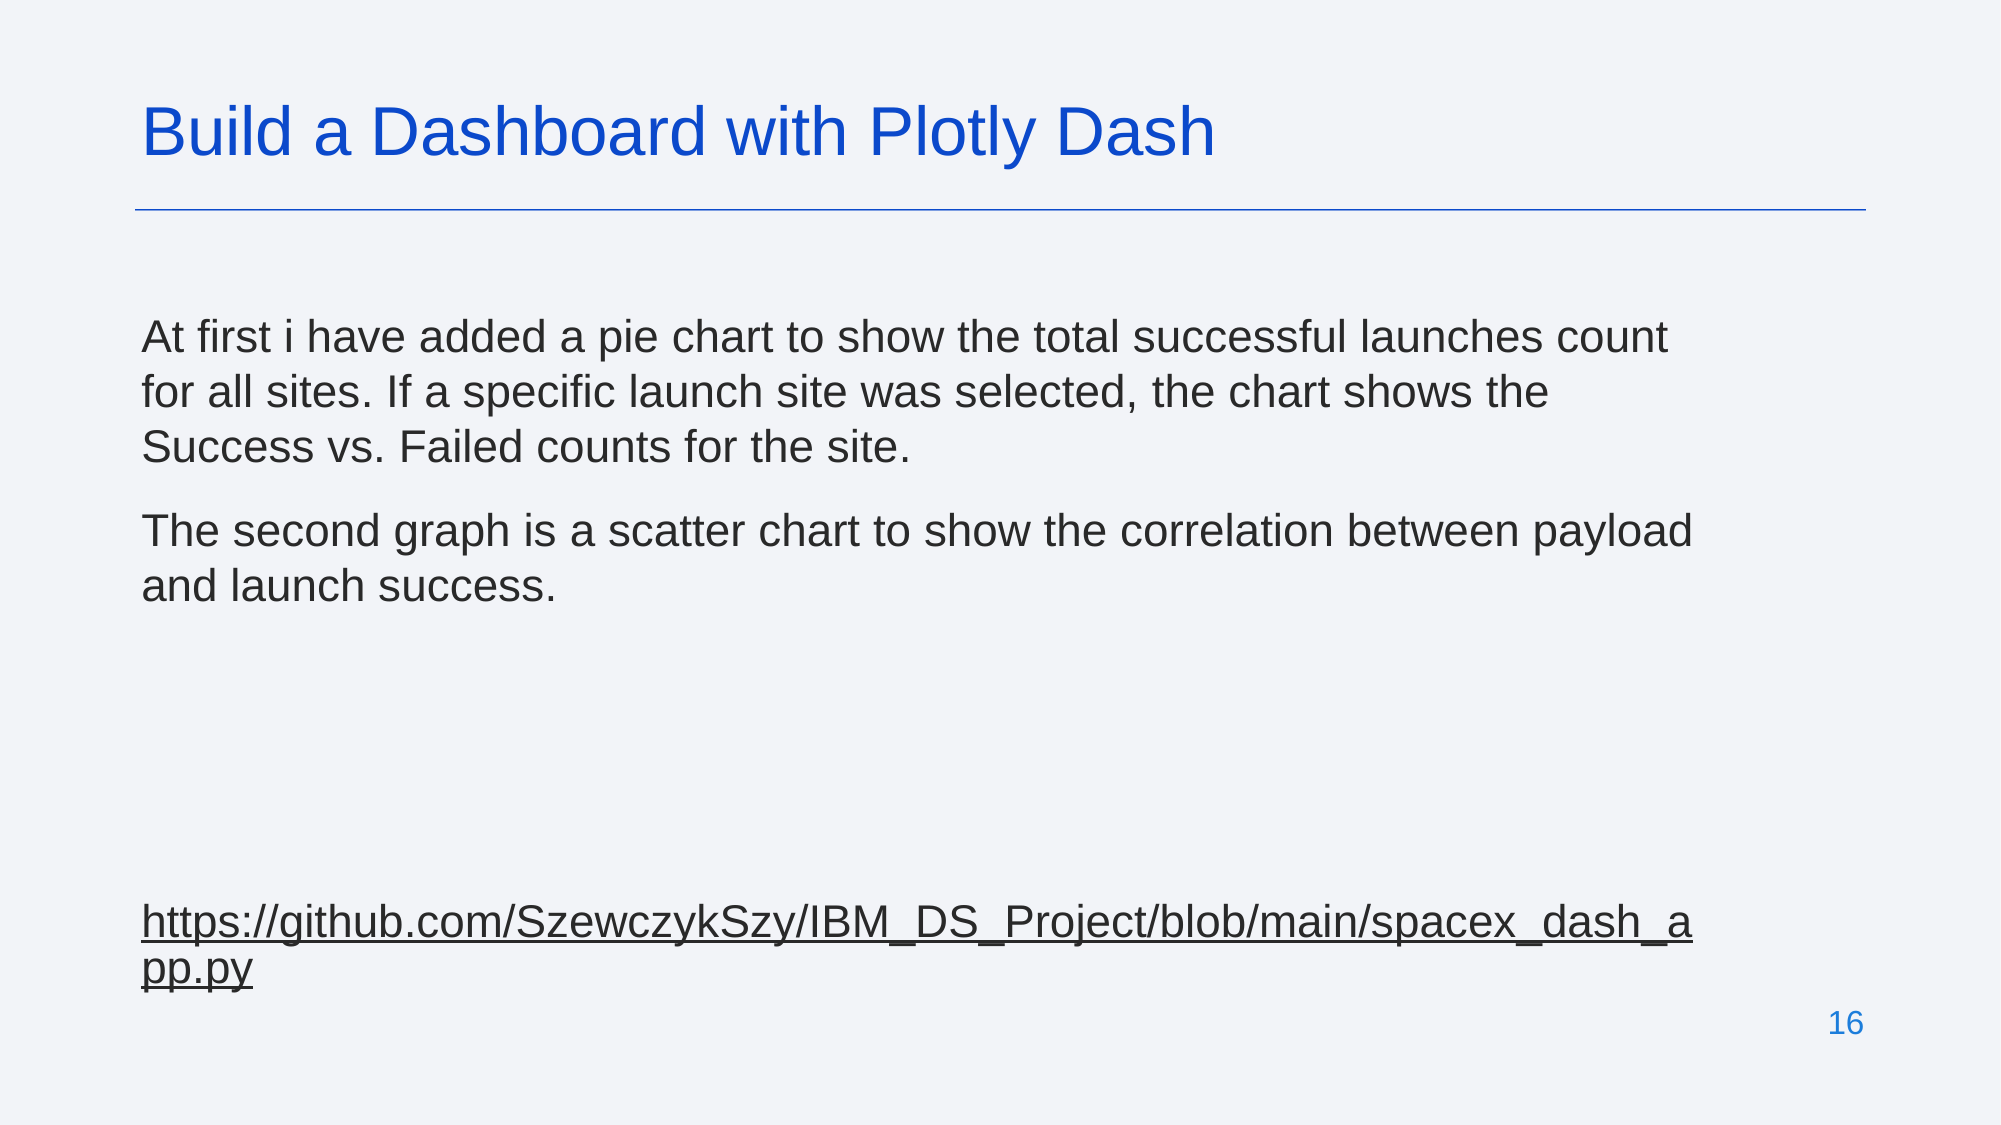

Build a Dashboard with Plotly Dash
At first i have added a pie chart to show the total successful launches count for all sites. If a specific launch site was selected, the chart shows the Success vs. Failed counts for the site.
The second graph is a scatter chart to show the correlation between payload and launch success.

https://github.com/SzewczykSzy/IBM_DS_Project/blob/main/spacex_dash_app.py

16